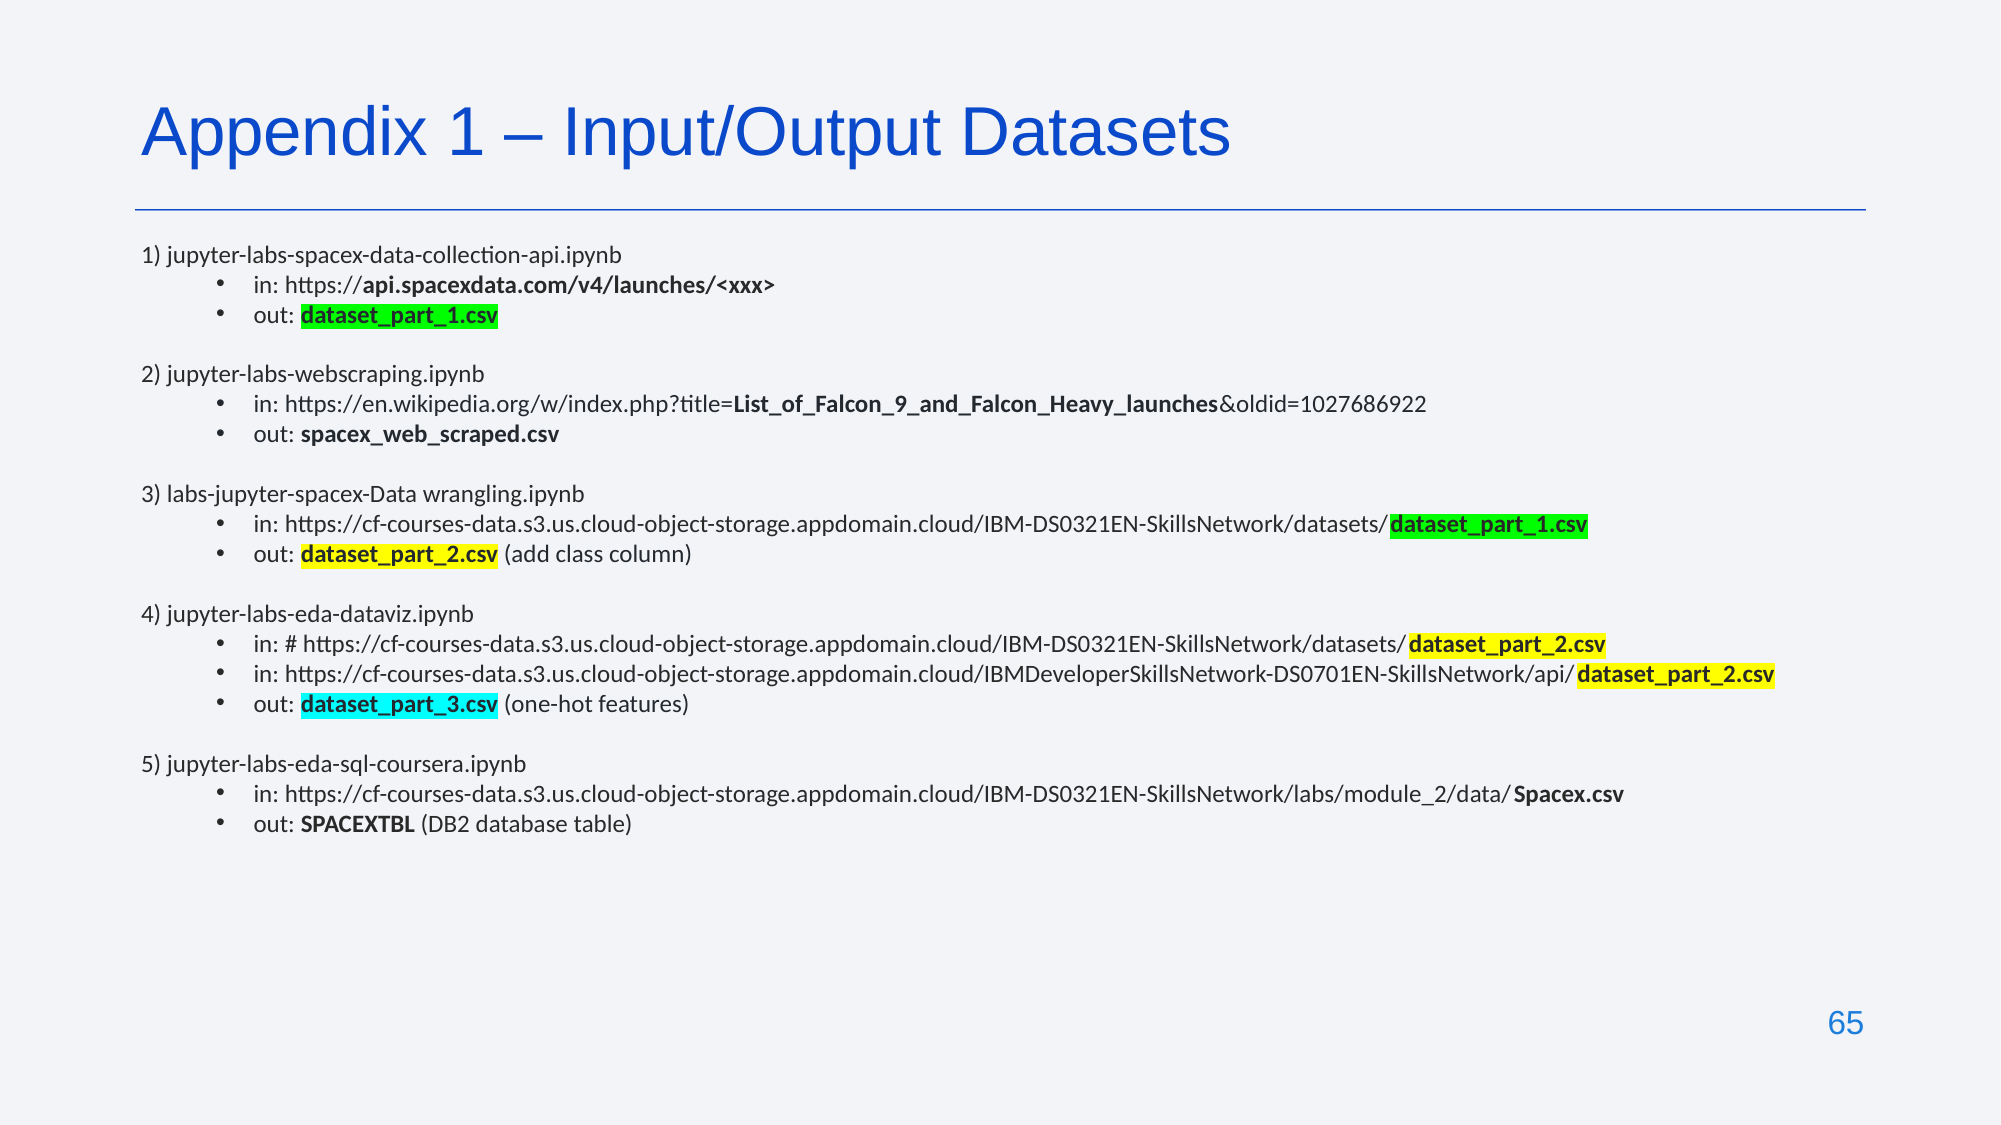

Appendix 1 – Input/Output Datasets
1) jupyter-labs-spacex-data-collection-api.ipynb
in: https://api.spacexdata.com/v4/launches/<xxx>
out: dataset_part_1.csv

2) jupyter-labs-webscraping.ipynb
in: https://en.wikipedia.org/w/index.php?title=List_of_Falcon_9_and_Falcon_Heavy_launches&oldid=1027686922
out: spacex_web_scraped.csv

3) labs-jupyter-spacex-Data wrangling.ipynb
in: https://cf-courses-data.s3.us.cloud-object-storage.appdomain.cloud/IBM-DS0321EN-SkillsNetwork/datasets/dataset_part_1.csv
out: dataset_part_2.csv (add class column)

4) jupyter-labs-eda-dataviz.ipynb
in: # https://cf-courses-data.s3.us.cloud-object-storage.appdomain.cloud/IBM-DS0321EN-SkillsNetwork/datasets/dataset_part_2.csv
in: https://cf-courses-data.s3.us.cloud-object-storage.appdomain.cloud/IBMDeveloperSkillsNetwork-DS0701EN-SkillsNetwork/api/dataset_part_2.csv
out: dataset_part_3.csv (one-hot features)

5) jupyter-labs-eda-sql-coursera.ipynb
in: https://cf-courses-data.s3.us.cloud-object-storage.appdomain.cloud/IBM-DS0321EN-SkillsNetwork/labs/module_2/data/Spacex.csv
out: SPACEXTBL (DB2 database table)
65